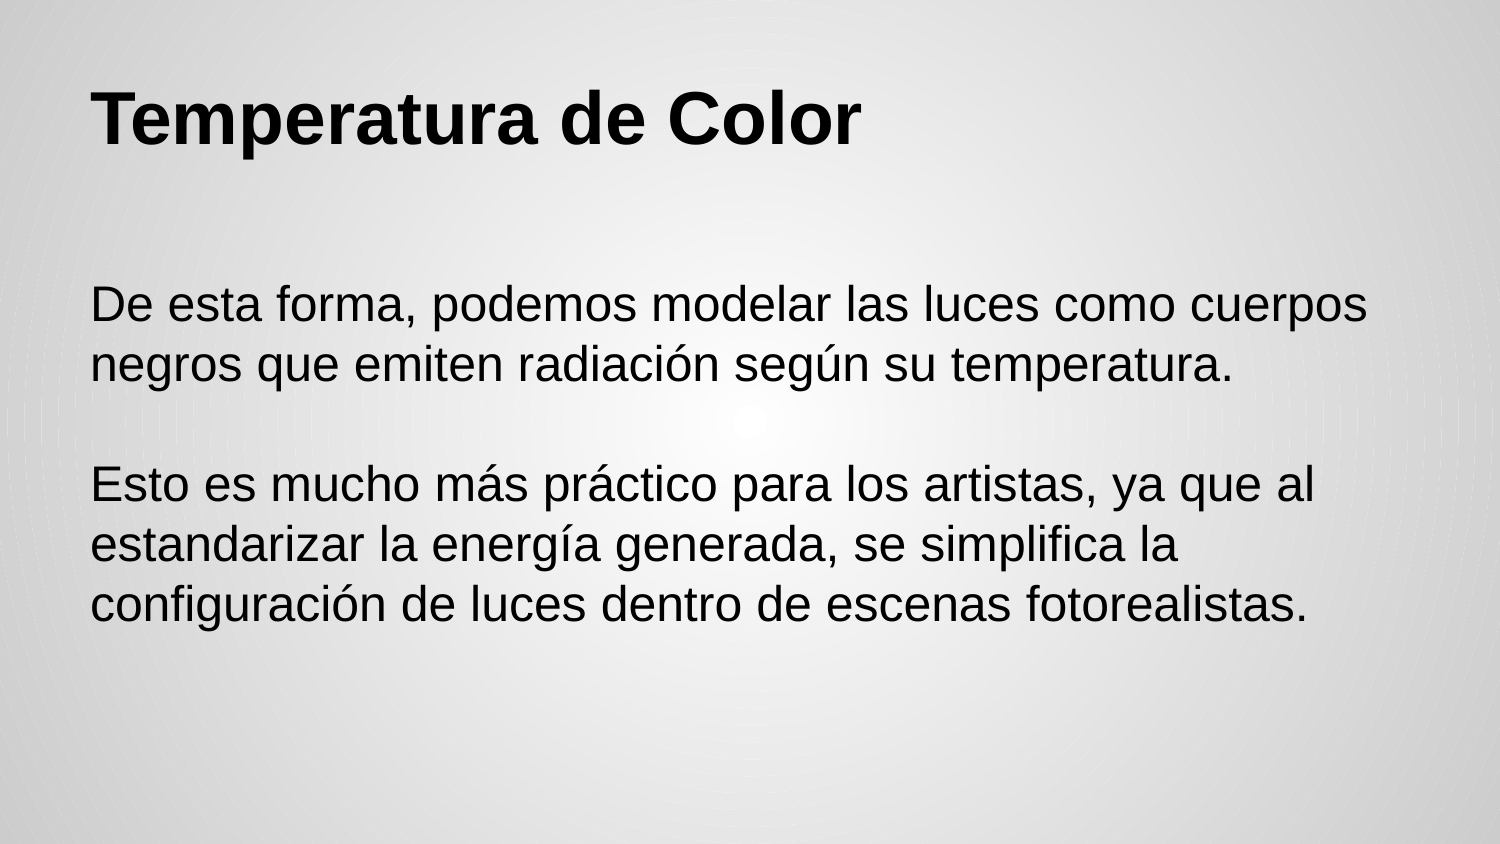

# Temperatura de Color

De esta forma, podemos modelar las luces como cuerpos negros que emiten radiación según su temperatura.

Esto es mucho más práctico para los artistas, ya que al estandarizar la energía generada, se simplifica la configuración de luces dentro de escenas fotorealistas.